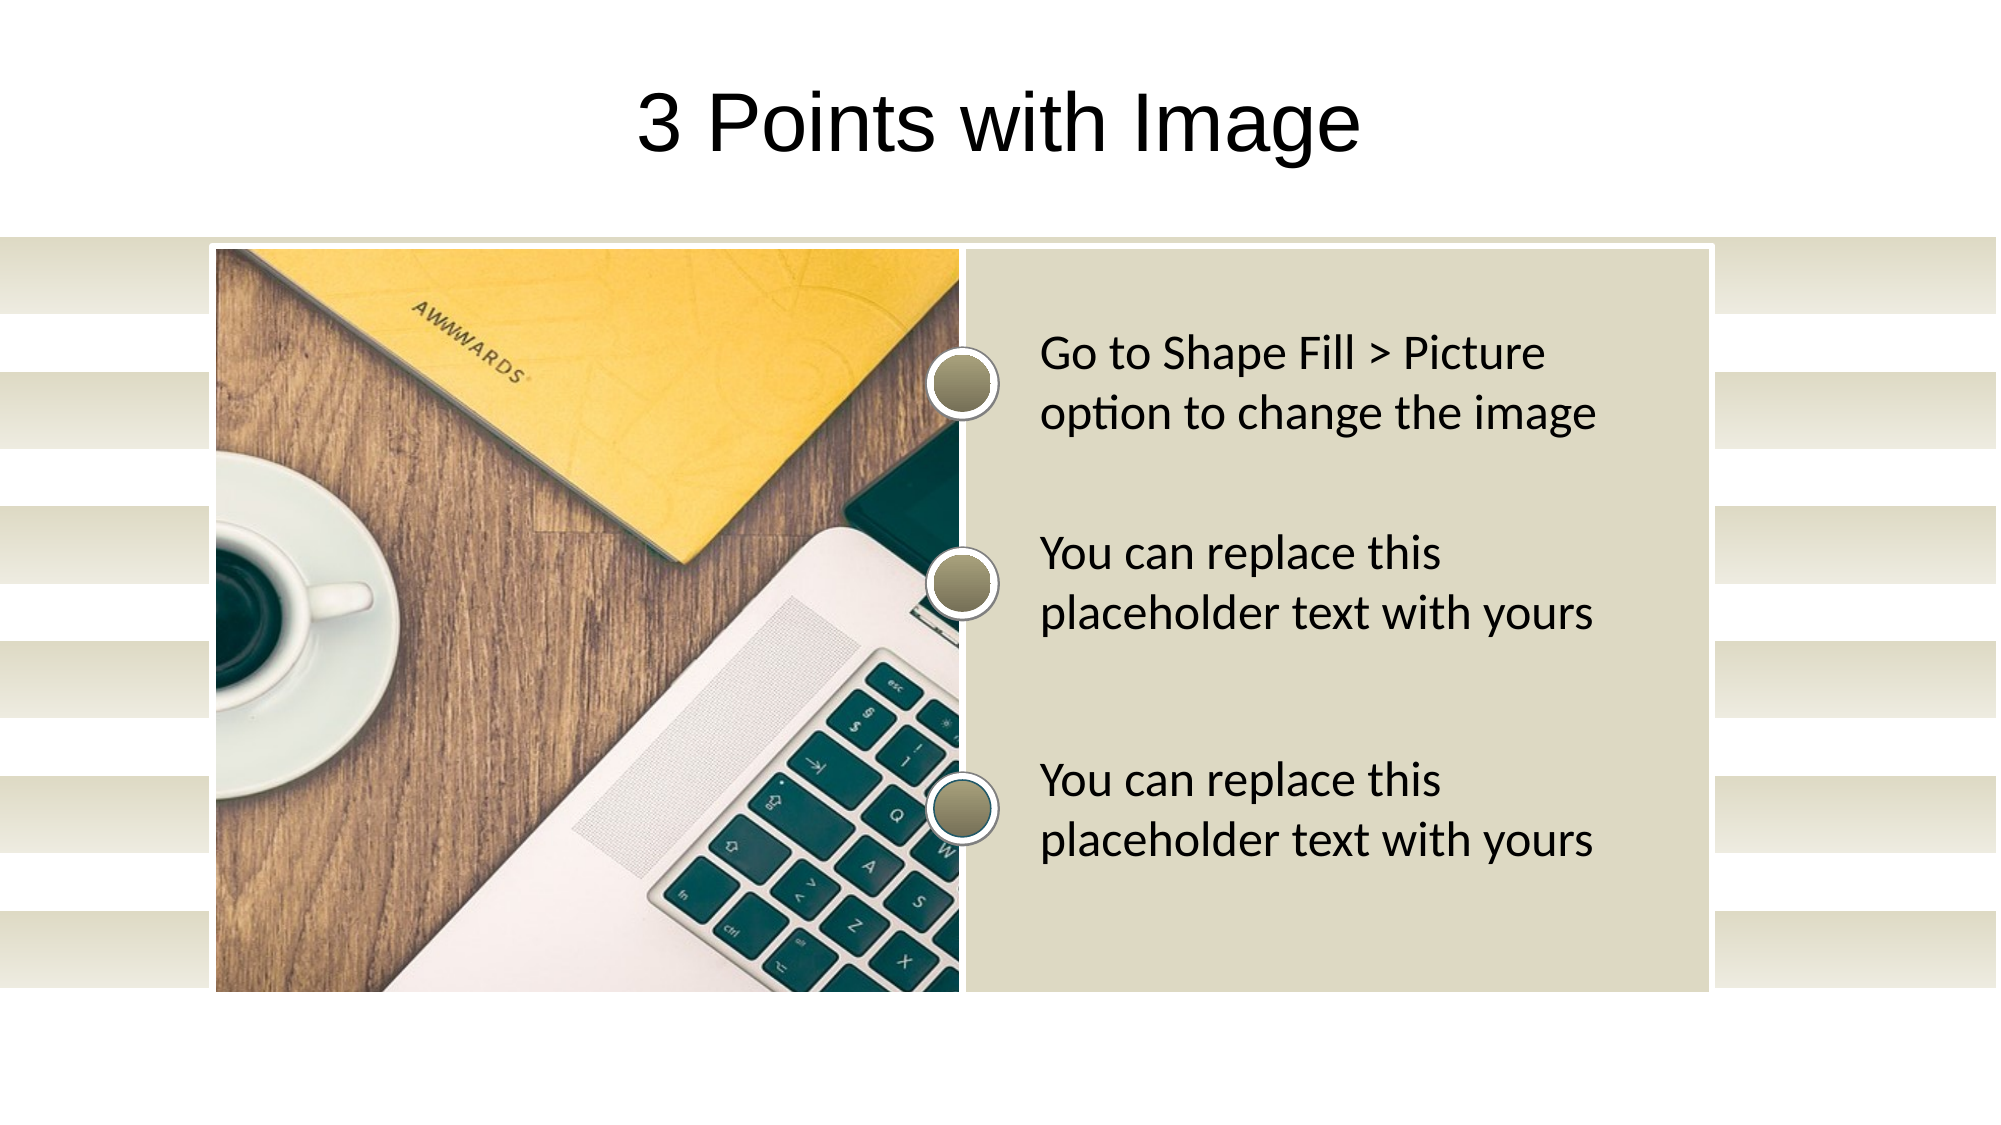

# 3 Points with Image

Go to Shape Fill > Picture option to change the image

You can replace this placeholder text with yours

You can replace this placeholder text with yours